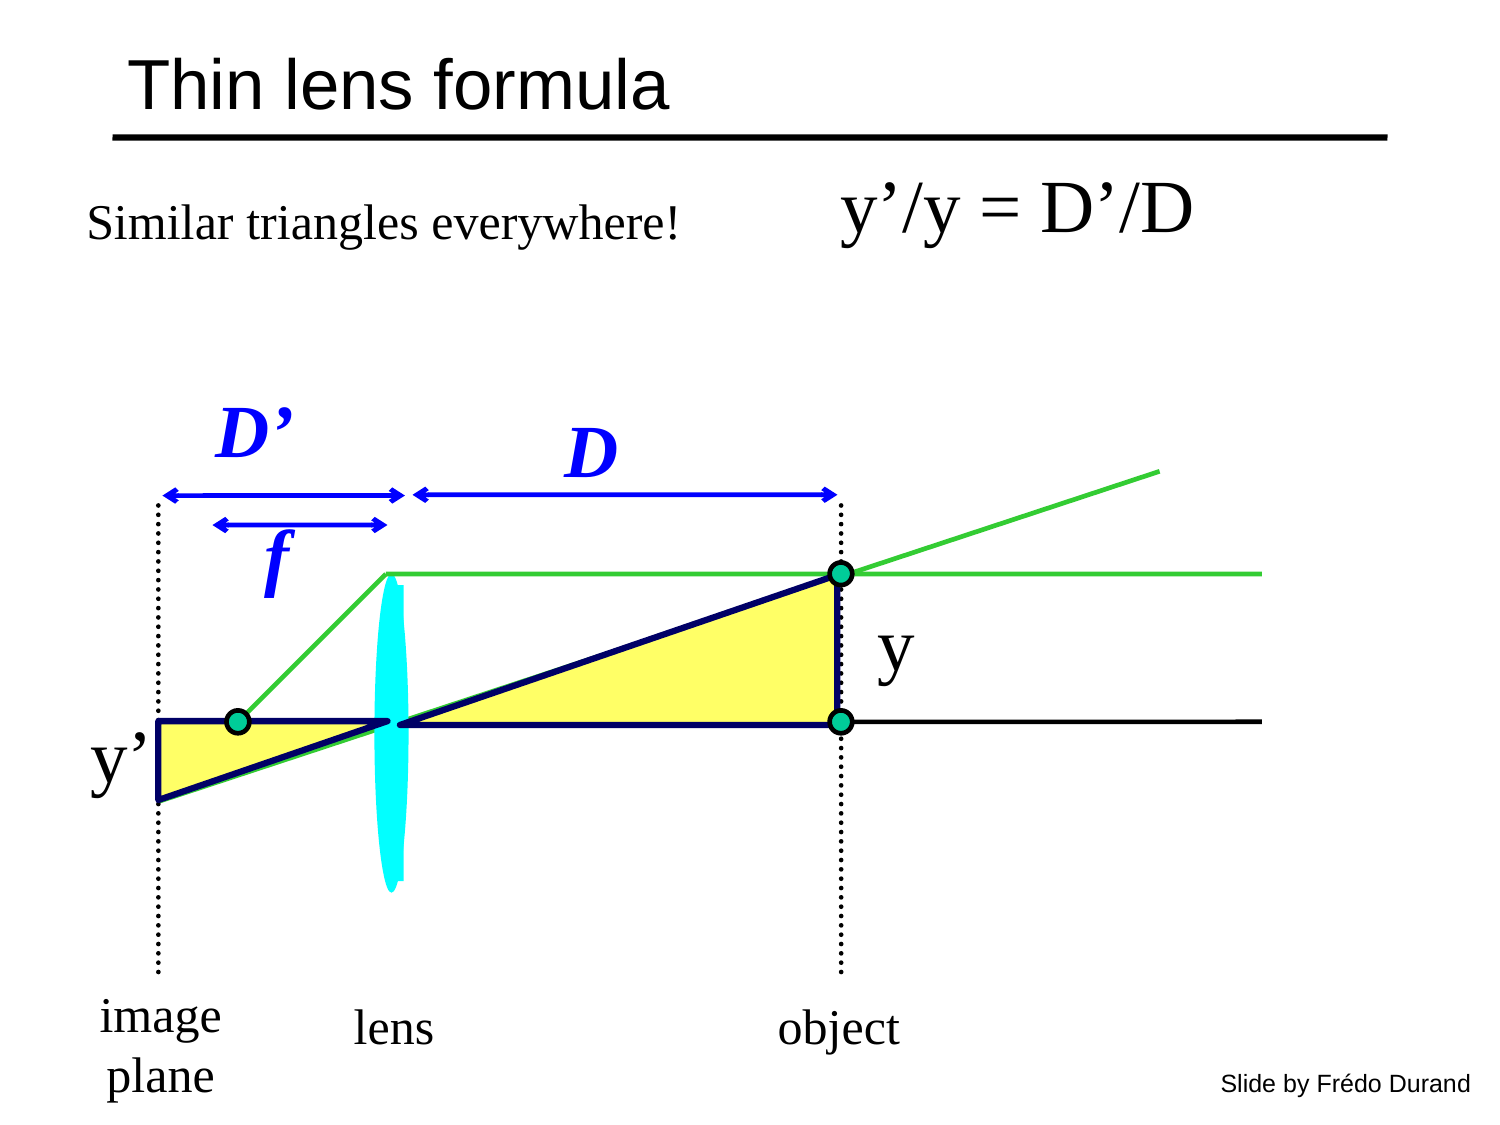

Thin lens formula
y’/y = D’/D
Similar triangles everywhere!
D’
D

f

y
y’

image plane
lens
object
Slide by Frédo Durand